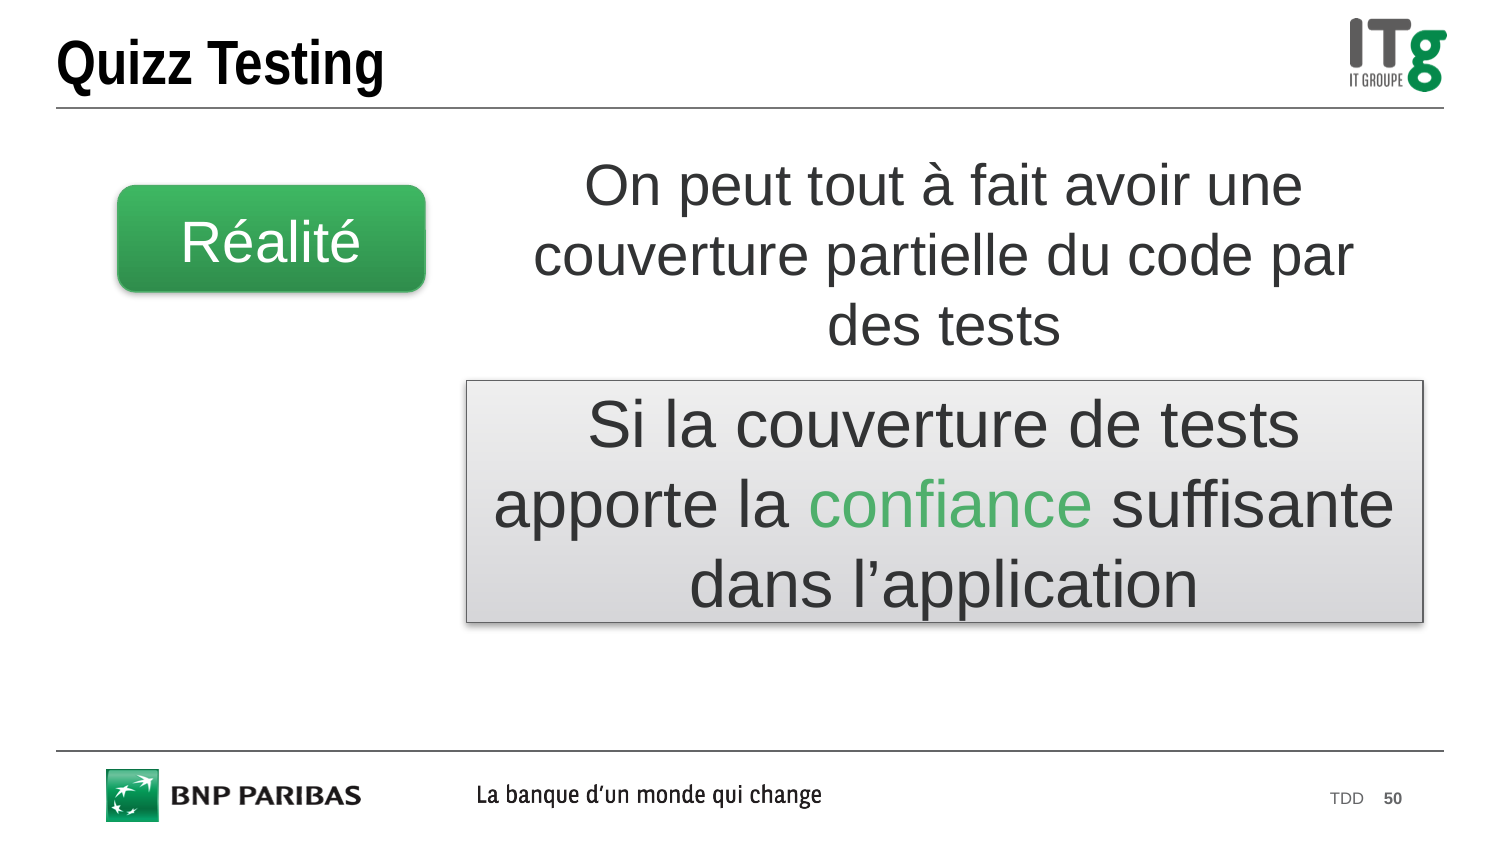

# Quizz Testing
On peut tout à fait avoir une couverture partielle du code par des tests
Réalité
Si la couverture de tests apporte la confiance suffisante dans l’application
TDD
50